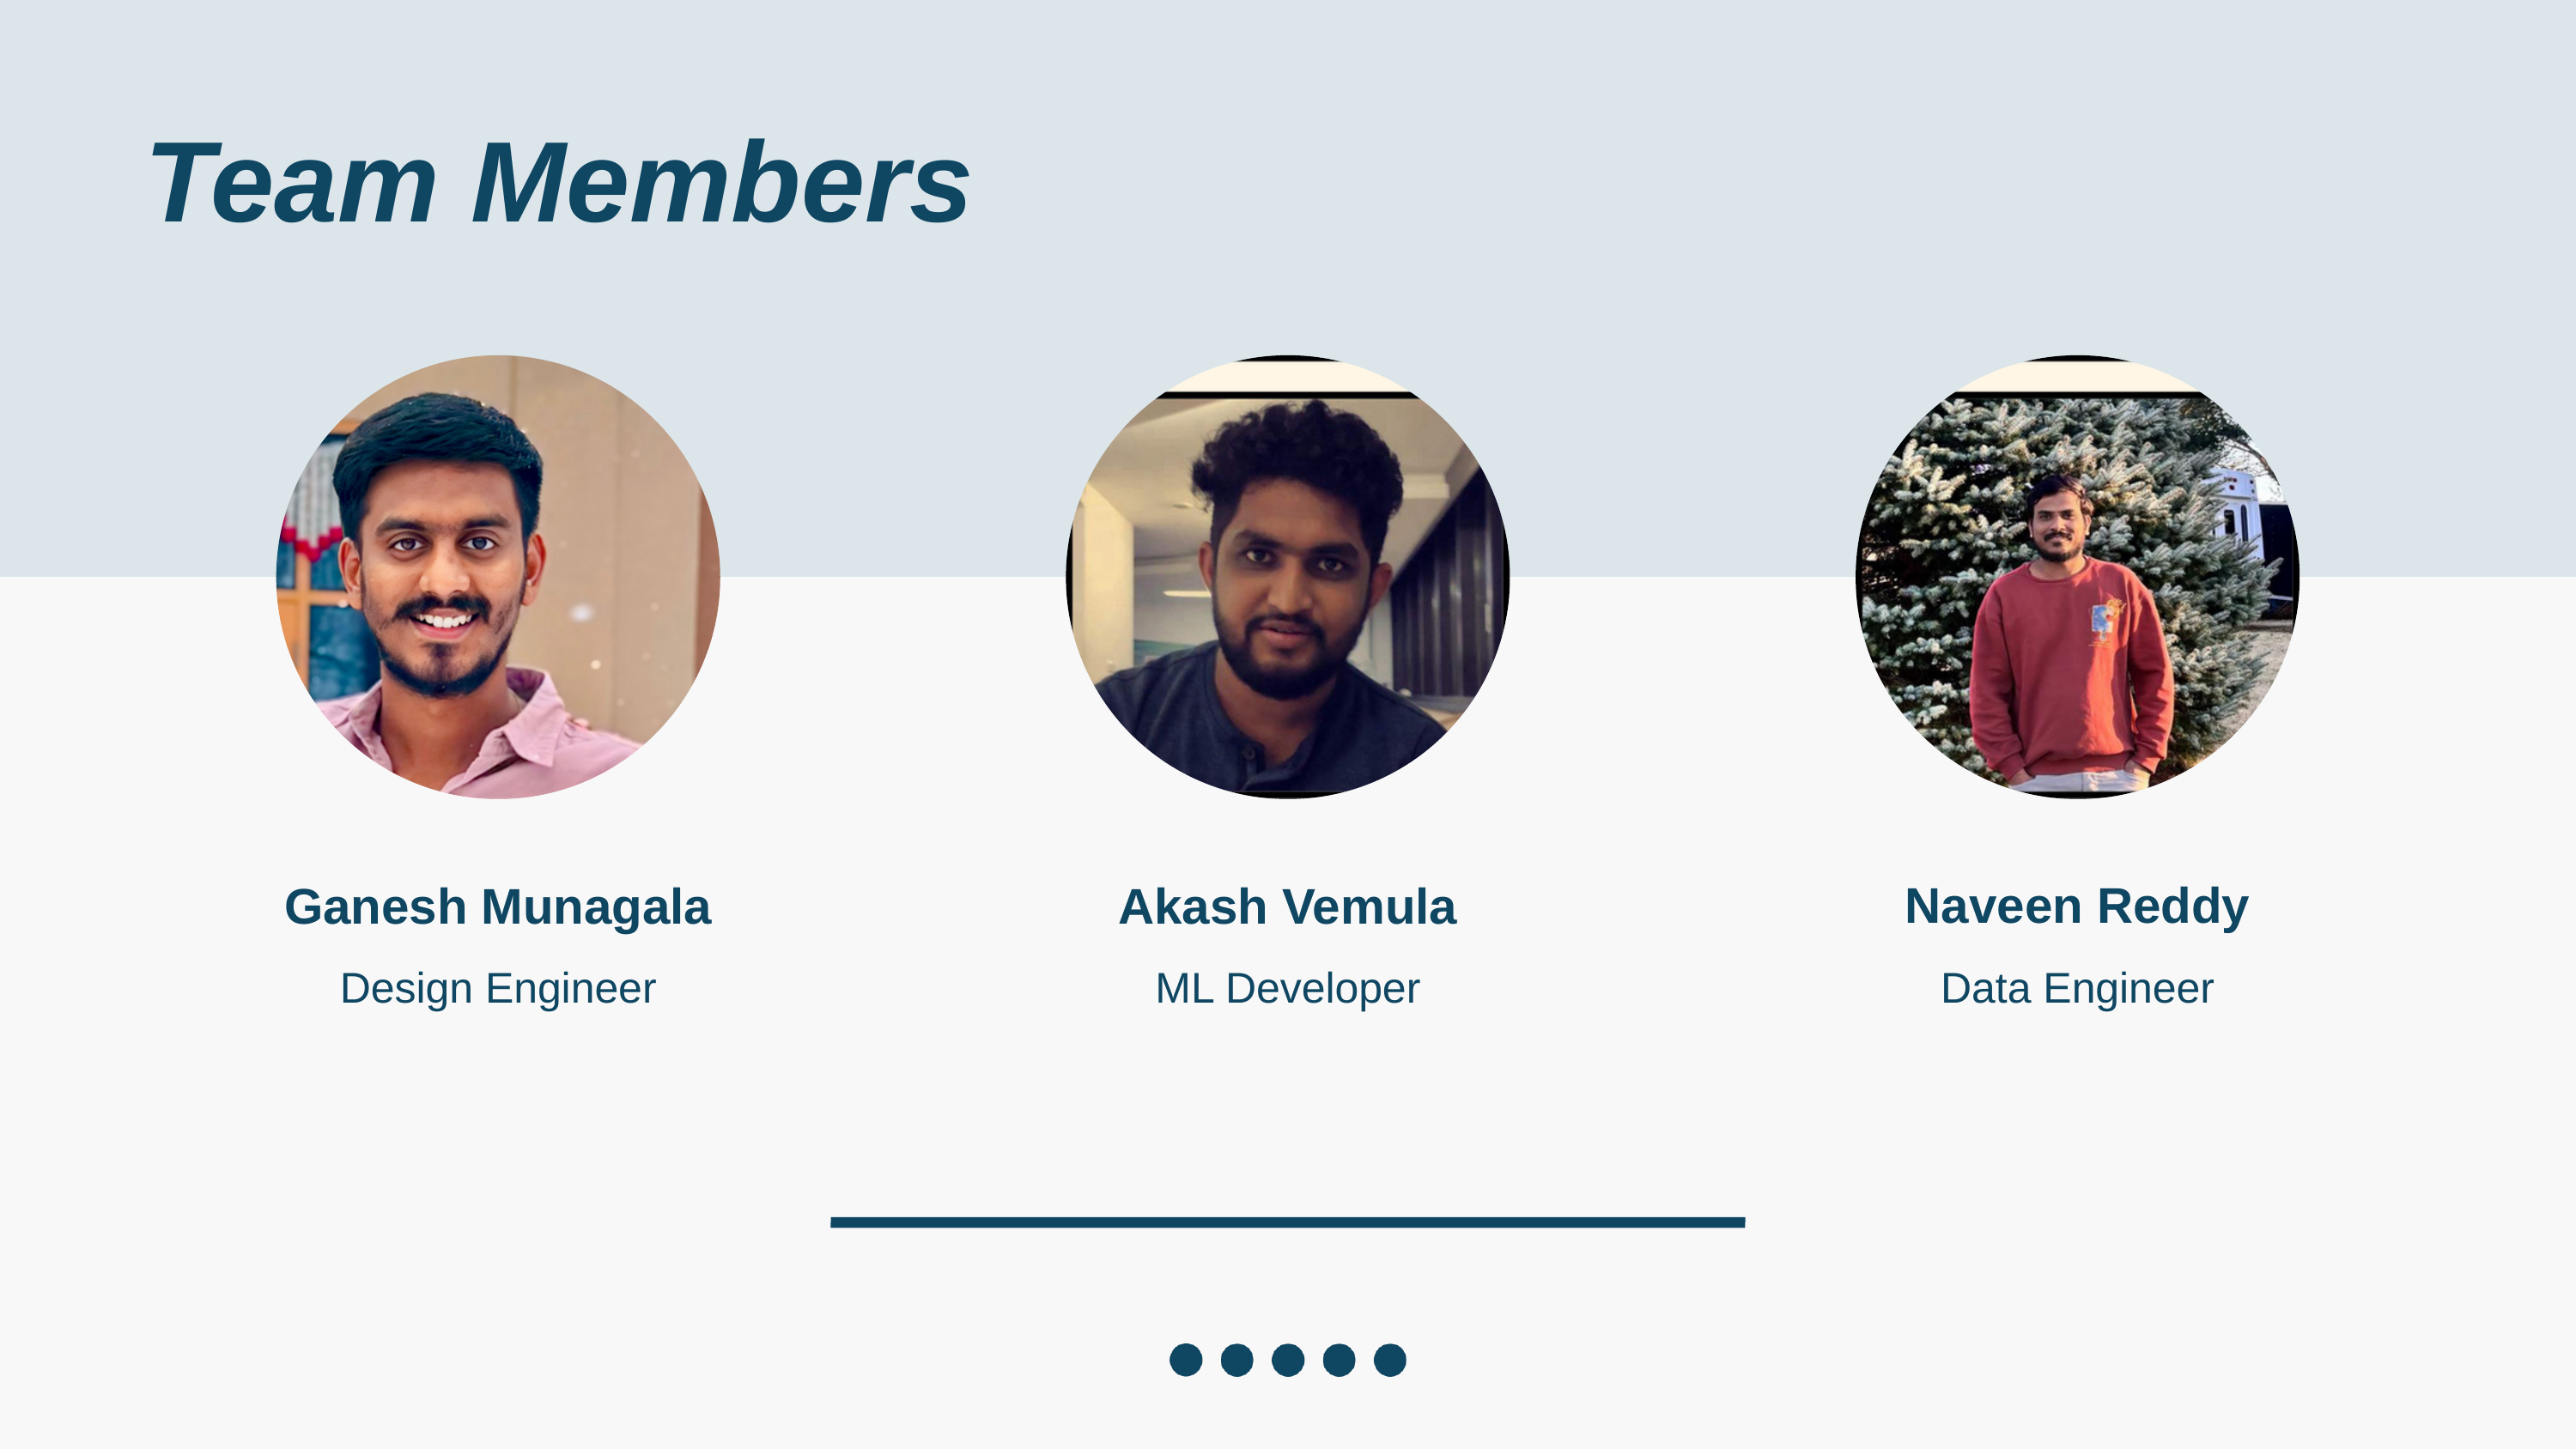

Team Members

Naveen Reddy
Ganesh Munagala
Akash Vemula
ML Developer
Data Engineer
Design Engineer